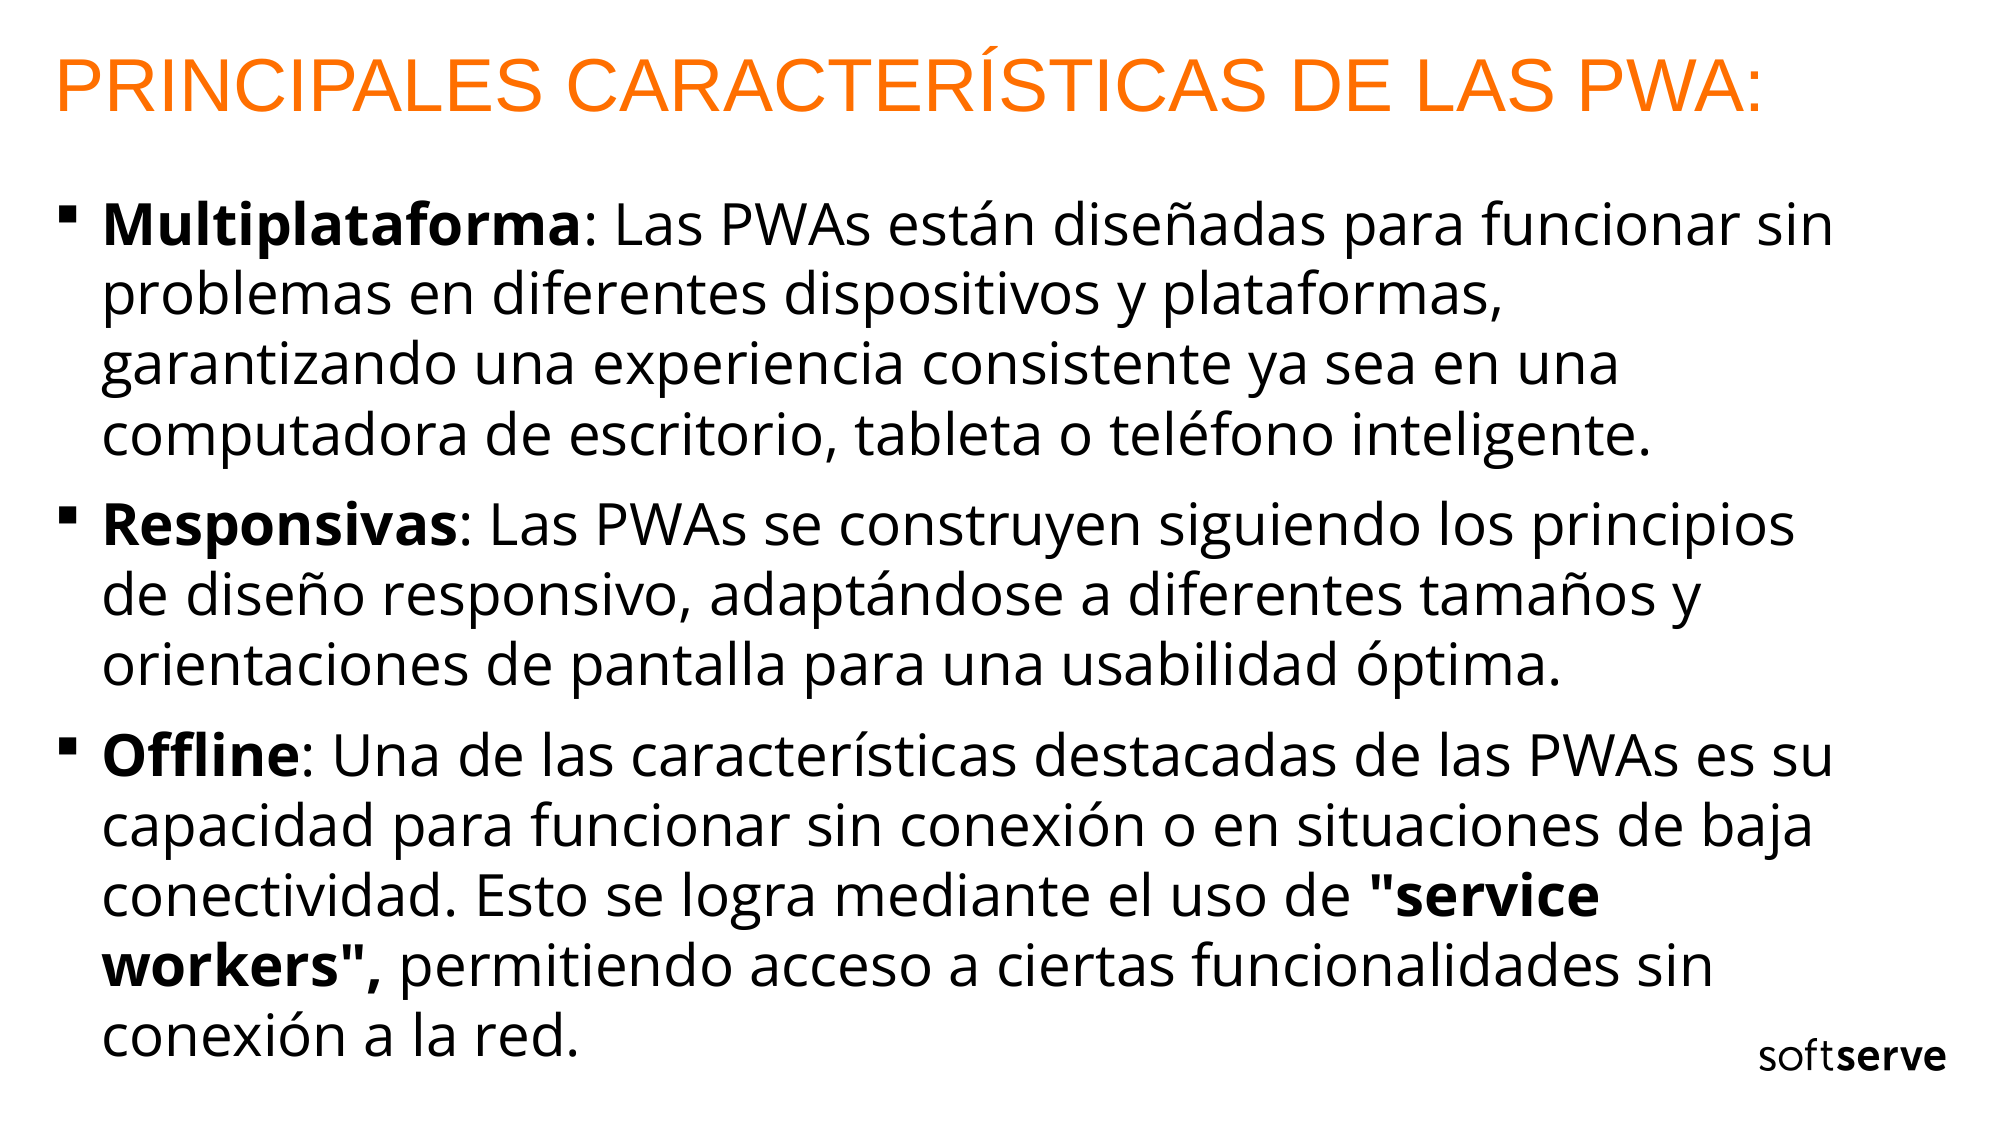

# principales características de las PWA:
Multiplataforma: Las PWAs están diseñadas para funcionar sin problemas en diferentes dispositivos y plataformas, garantizando una experiencia consistente ya sea en una computadora de escritorio, tableta o teléfono inteligente.
Responsivas: Las PWAs se construyen siguiendo los principios de diseño responsivo, adaptándose a diferentes tamaños y orientaciones de pantalla para una usabilidad óptima.
Offline: Una de las características destacadas de las PWAs es su capacidad para funcionar sin conexión o en situaciones de baja conectividad. Esto se logra mediante el uso de "service workers", permitiendo acceso a ciertas funcionalidades sin conexión a la red.